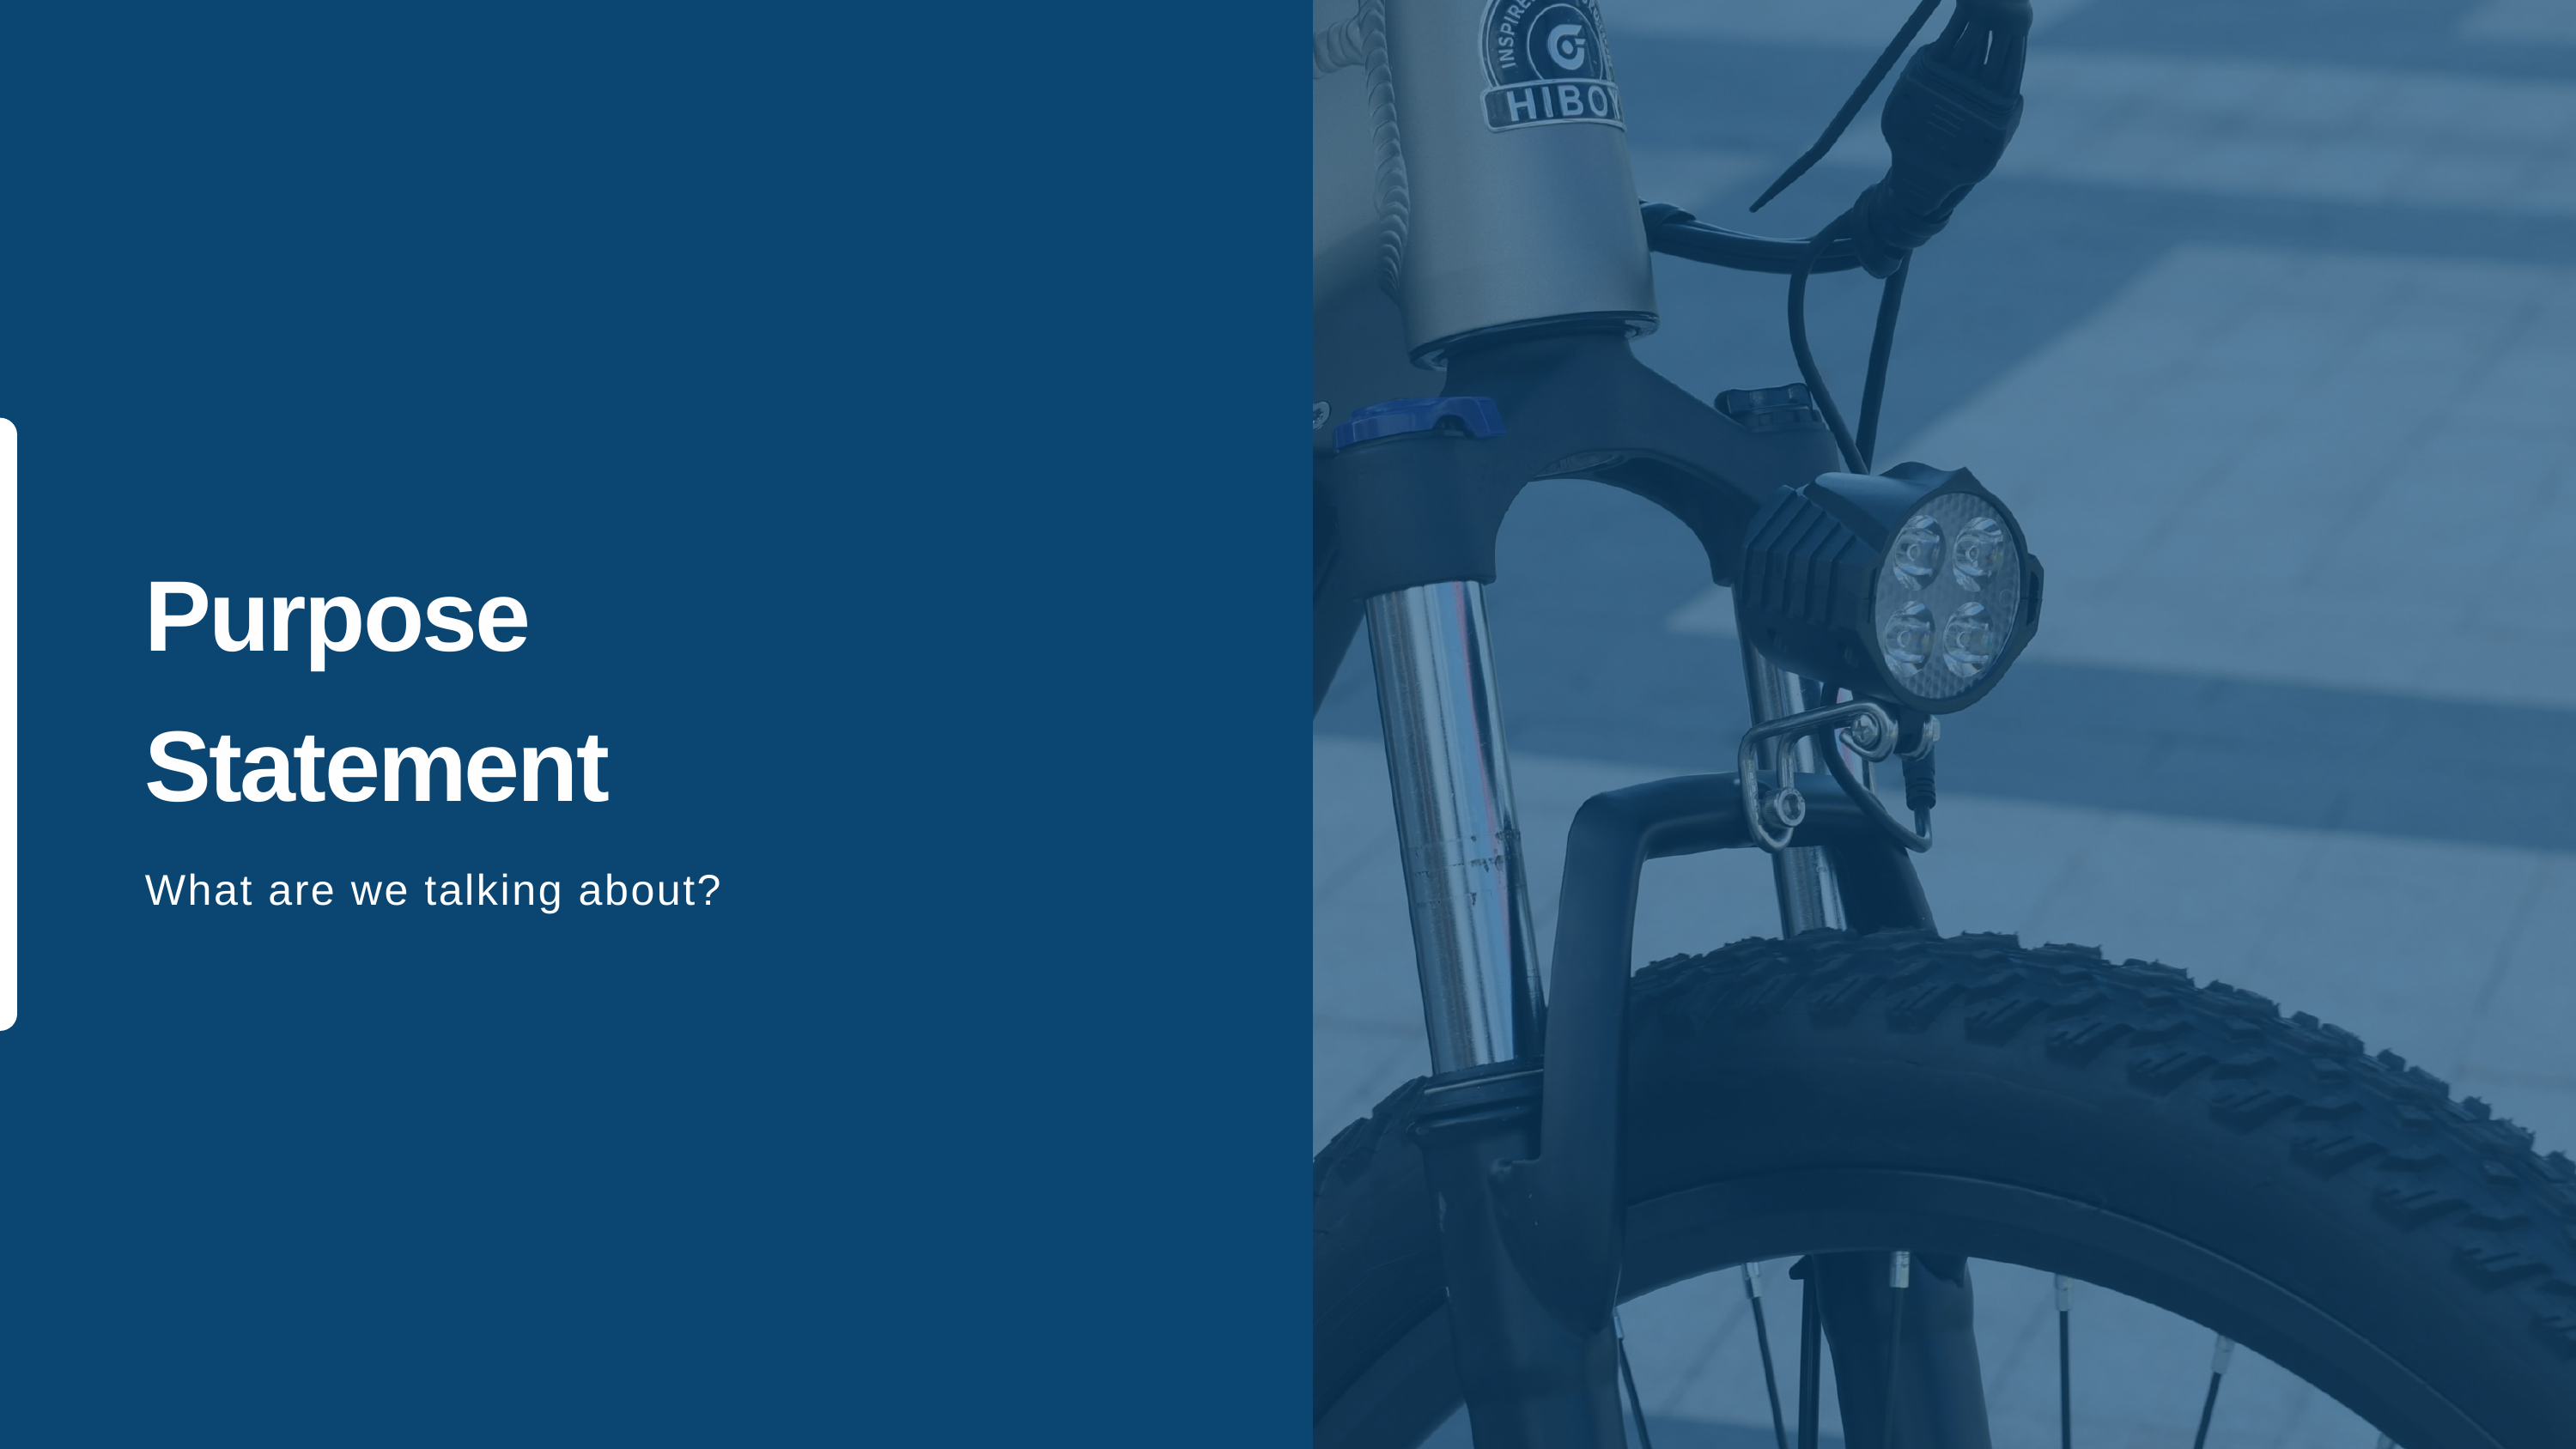

Purpose Statement
What are we talking about?